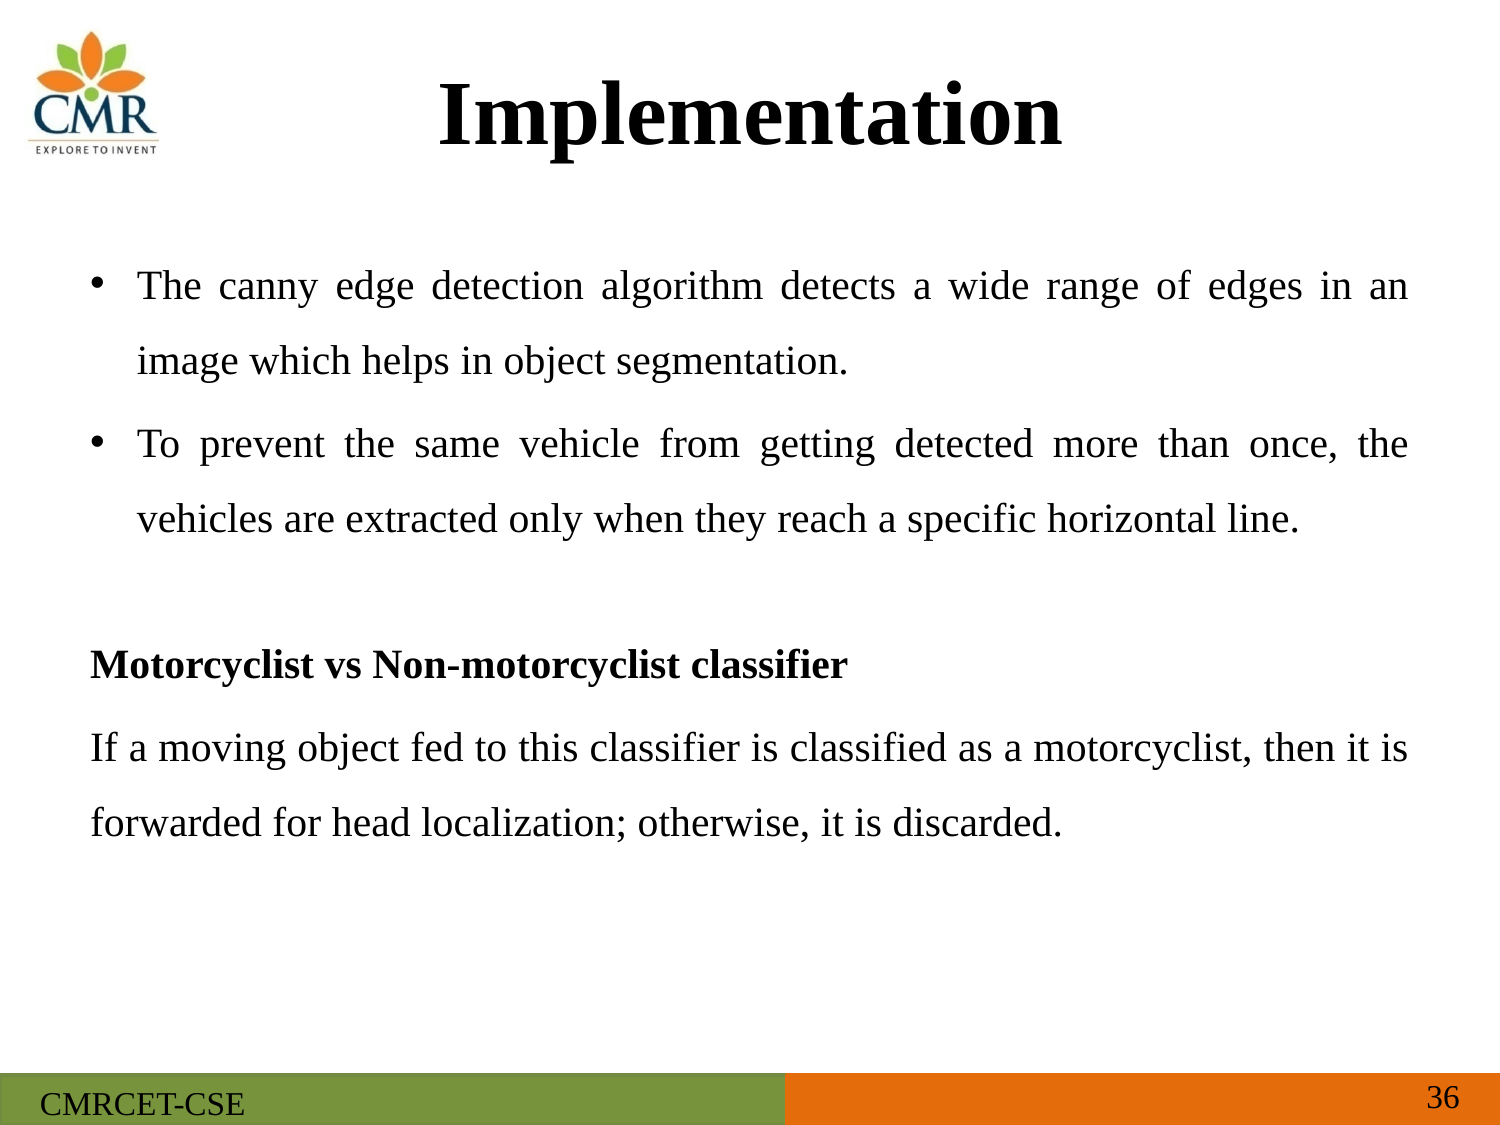

# Implementation
The canny edge detection algorithm detects a wide range of edges in an image which helps in object segmentation.
To prevent the same vehicle from getting detected more than once, the vehicles are extracted only when they reach a specific horizontal line.

Motorcyclist vs Non-motorcyclist classifier
If a moving object fed to this classifier is classified as a motorcyclist, then it is forwarded for head localization; otherwise, it is discarded.

36
CMRCET-CSE